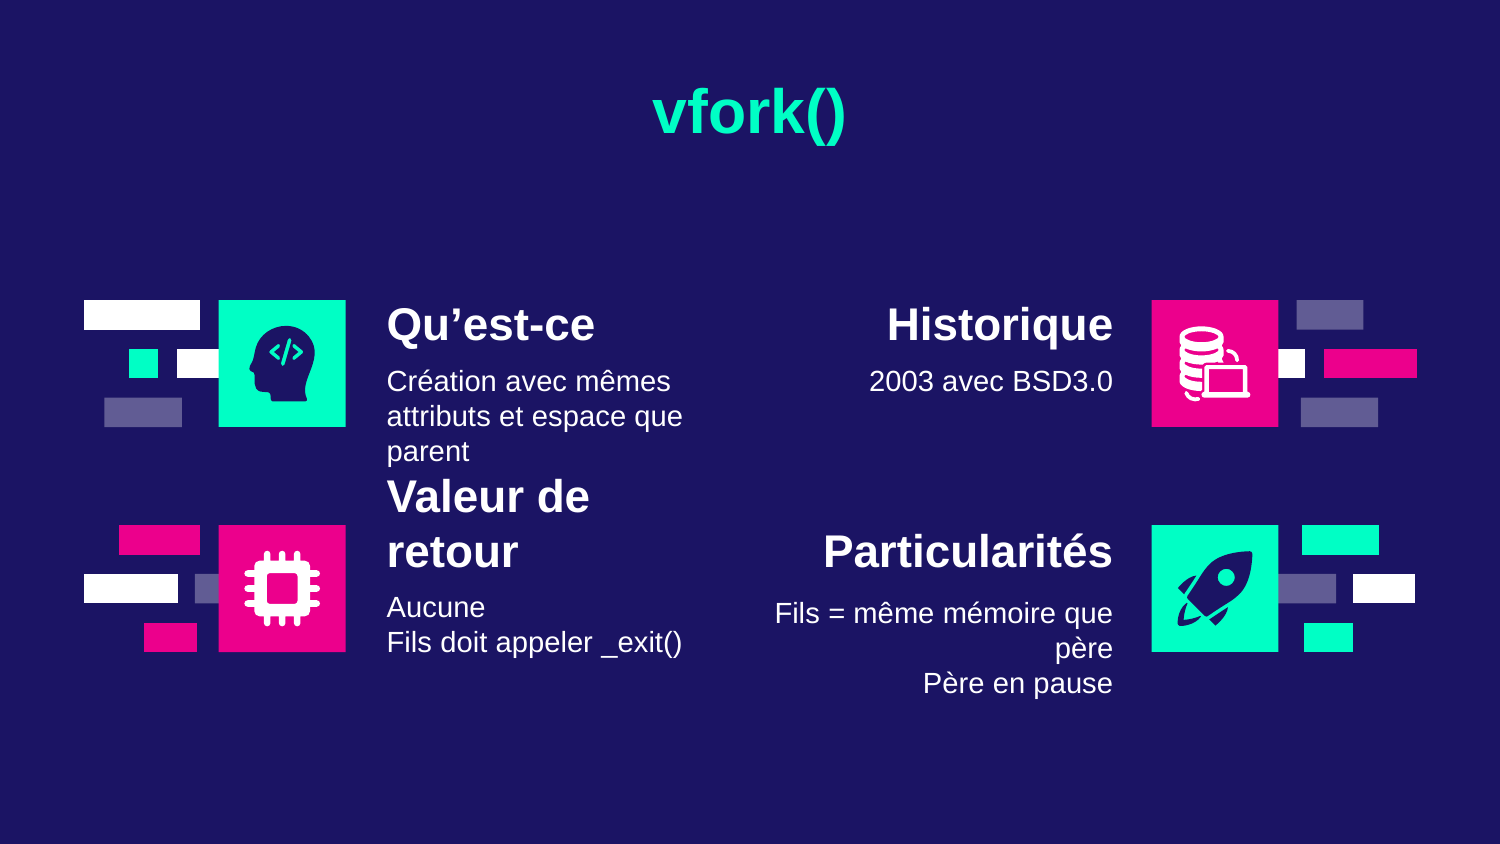

vfork()
# Qu’est-ce
Historique

Création avec mêmes attributs et espace que parent
2003 avec BSD3.0

Valeur de retour
Particularités

Aucune
Fils doit appeler _exit()
Fils = même mémoire que père
Père en pause